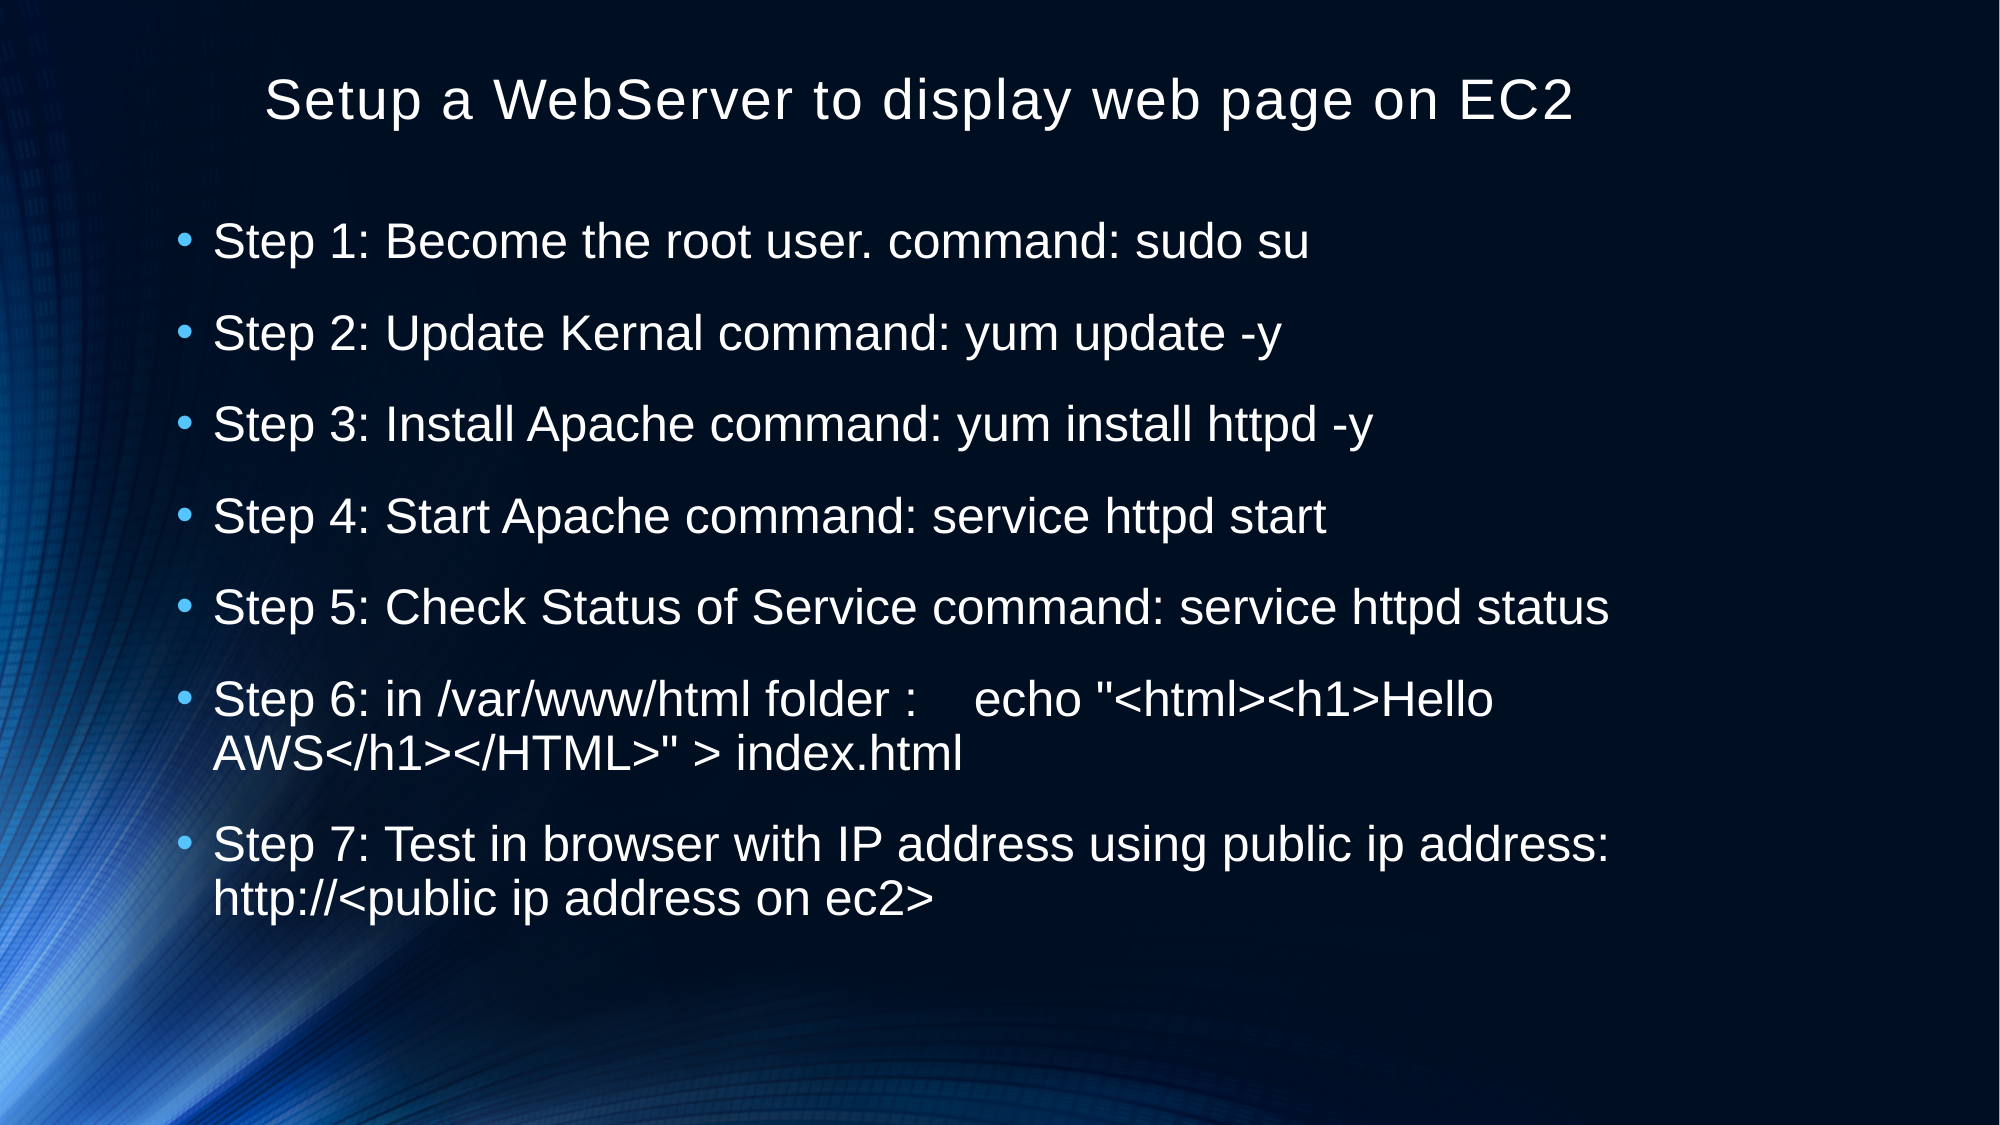

# Setup a WebServer to display web page on EC2
Step 1: Become the root user. command: sudo su
Step 2: Update Kernal command: yum update -y
Step 3: Install Apache command: yum install httpd -y
Step 4: Start Apache command: service httpd start
Step 5: Check Status of Service command: service httpd status
Step 6: in /var/www/html folder :    echo "<html><h1>Hello AWS</h1></HTML>" > index.html
Step 7: Test in browser with IP address using public ip address:   http://<public ip address on ec2>